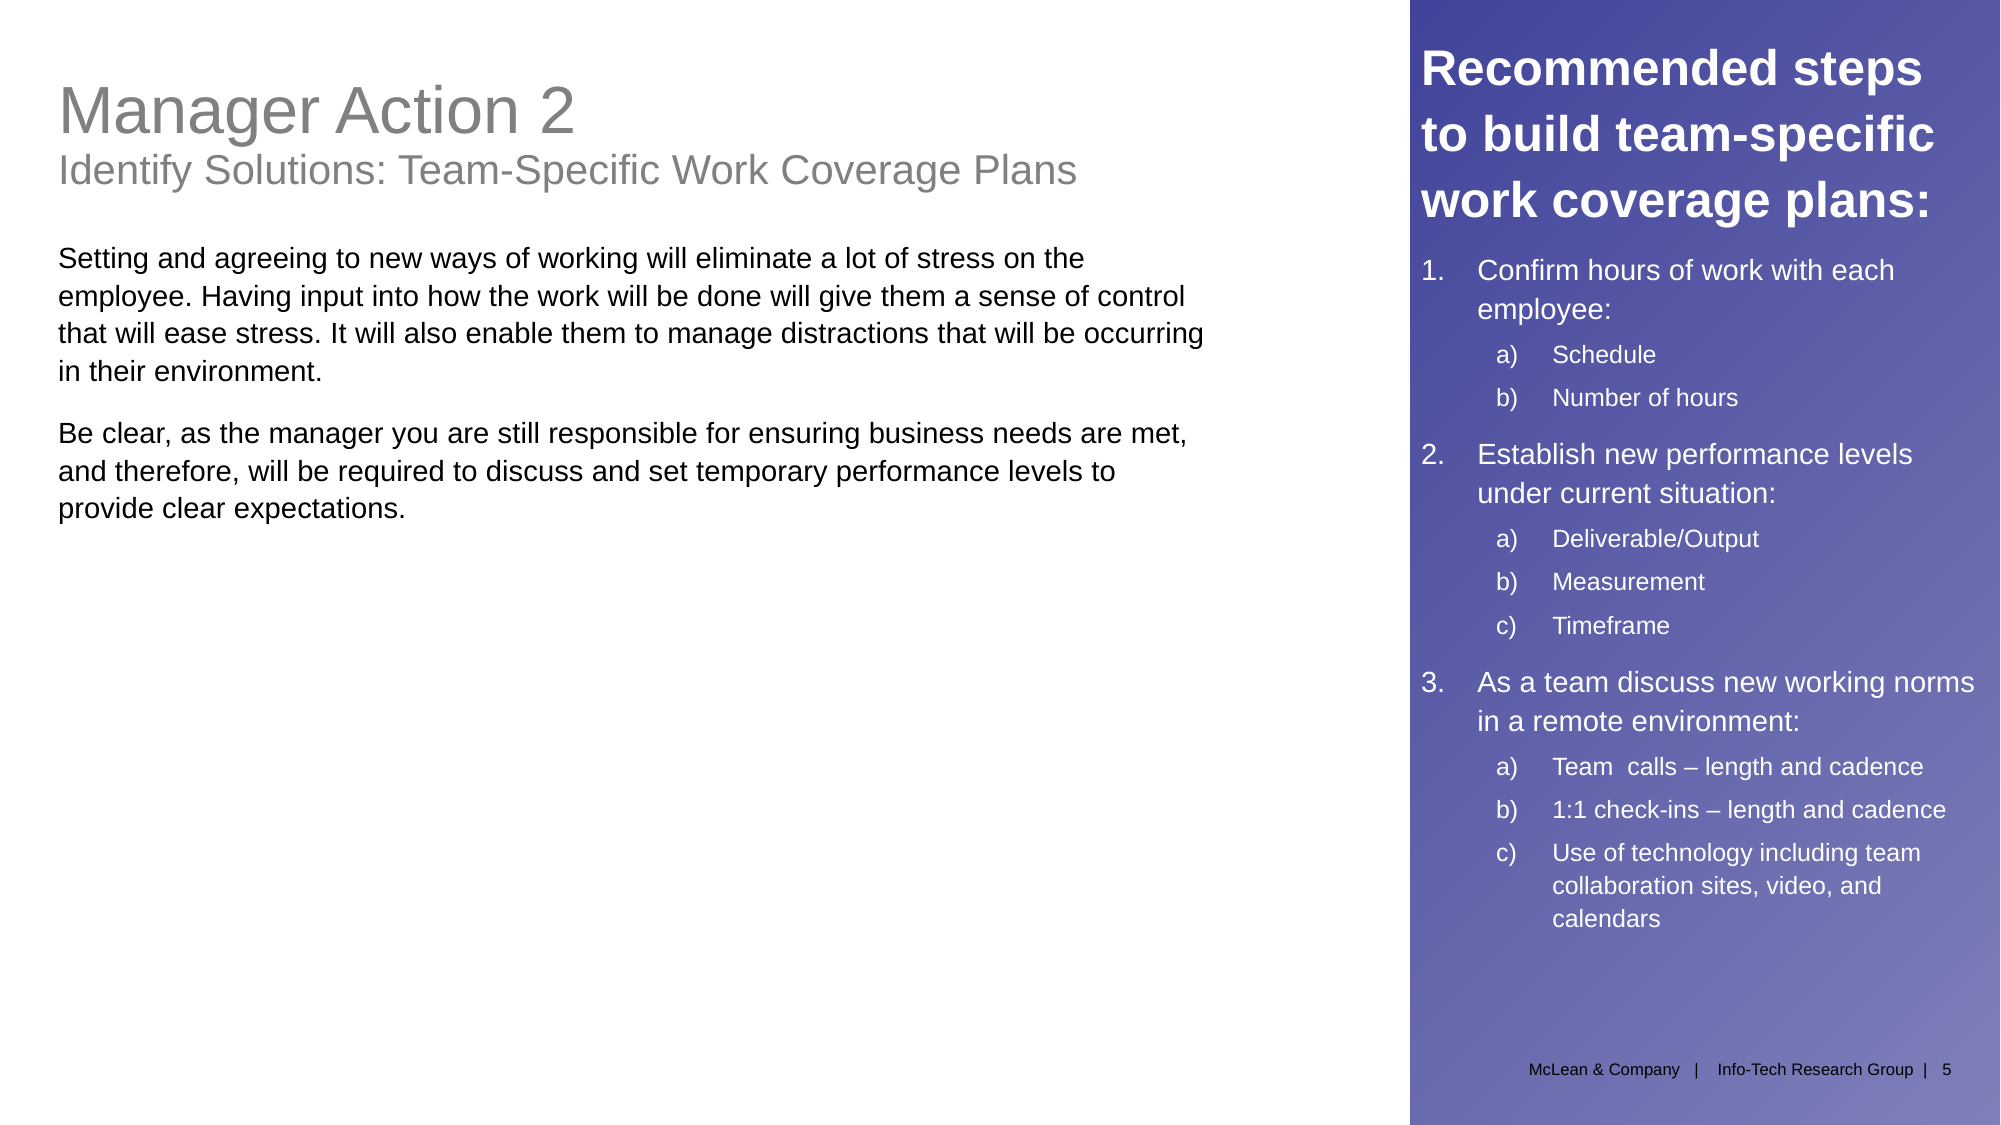

Recommended steps to build team-specific work coverage plans:
Confirm hours of work with each employee:
Schedule
Number of hours
Establish new performance levels under current situation:
Deliverable/Output
Measurement
Timeframe
As a team discuss new working norms in a remote environment:
Team  calls – length and cadence
1:1 check-ins – length and cadence
Use of technology including team collaboration sites, video, and calendars

# Manager Action 2 Identify Solutions: Team-Specific Work Coverage Plans

Setting and agreeing to new ways of working will eliminate a lot of stress on the employee. Having input into how the work will be done will give them a sense of control that will ease stress. It will also enable them to manage distractions that will be occurring in their environment.
Be clear, as the manager you are still responsible for ensuring business needs are met, and therefore, will be required to discuss and set temporary performance levels to provide clear expectations.